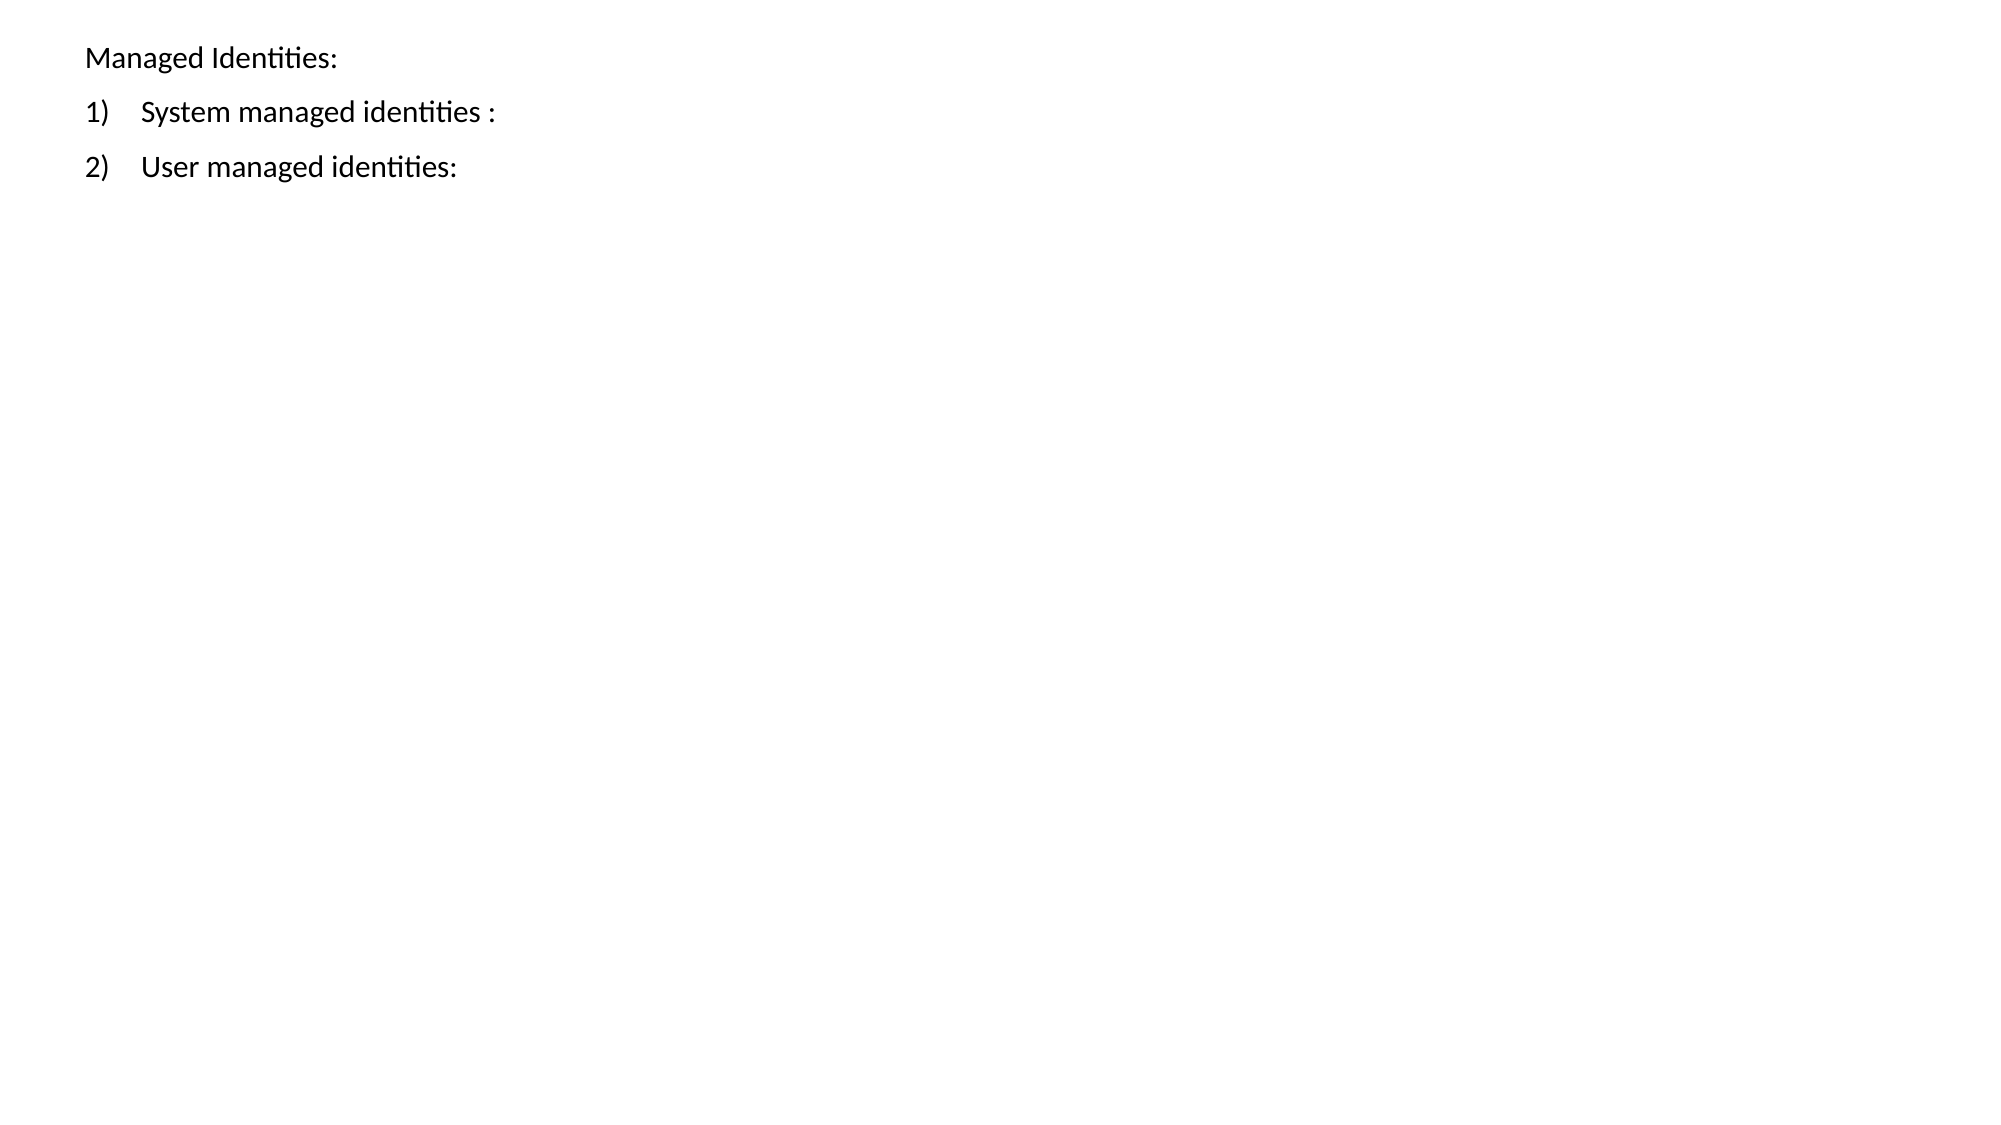

Managed Identities:
System managed identities :
User managed identities: